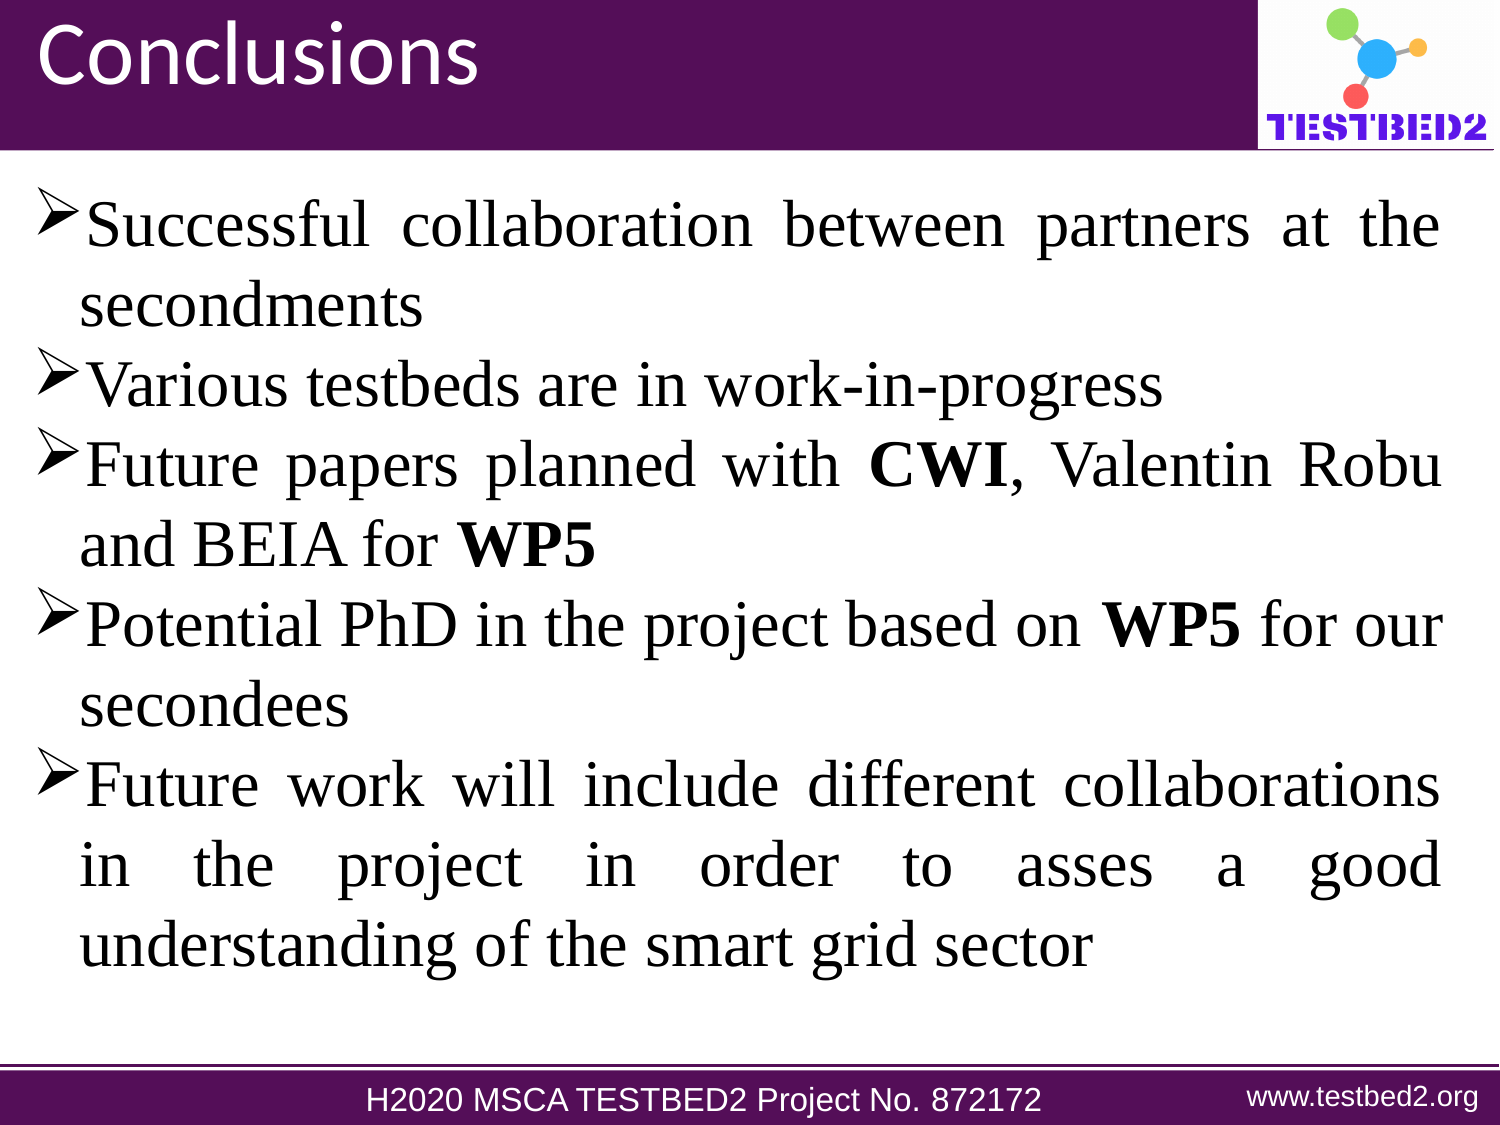

# Conclusions
18
Successful collaboration between partners at the secondments
Various testbeds are in work-in-progress
Future papers planned with CWI, Valentin Robu and BEIA for WP5
Potential PhD in the project based on WP5 for our secondees
Future work will include different collaborations in the project in order to asses a good understanding of the smart grid sector